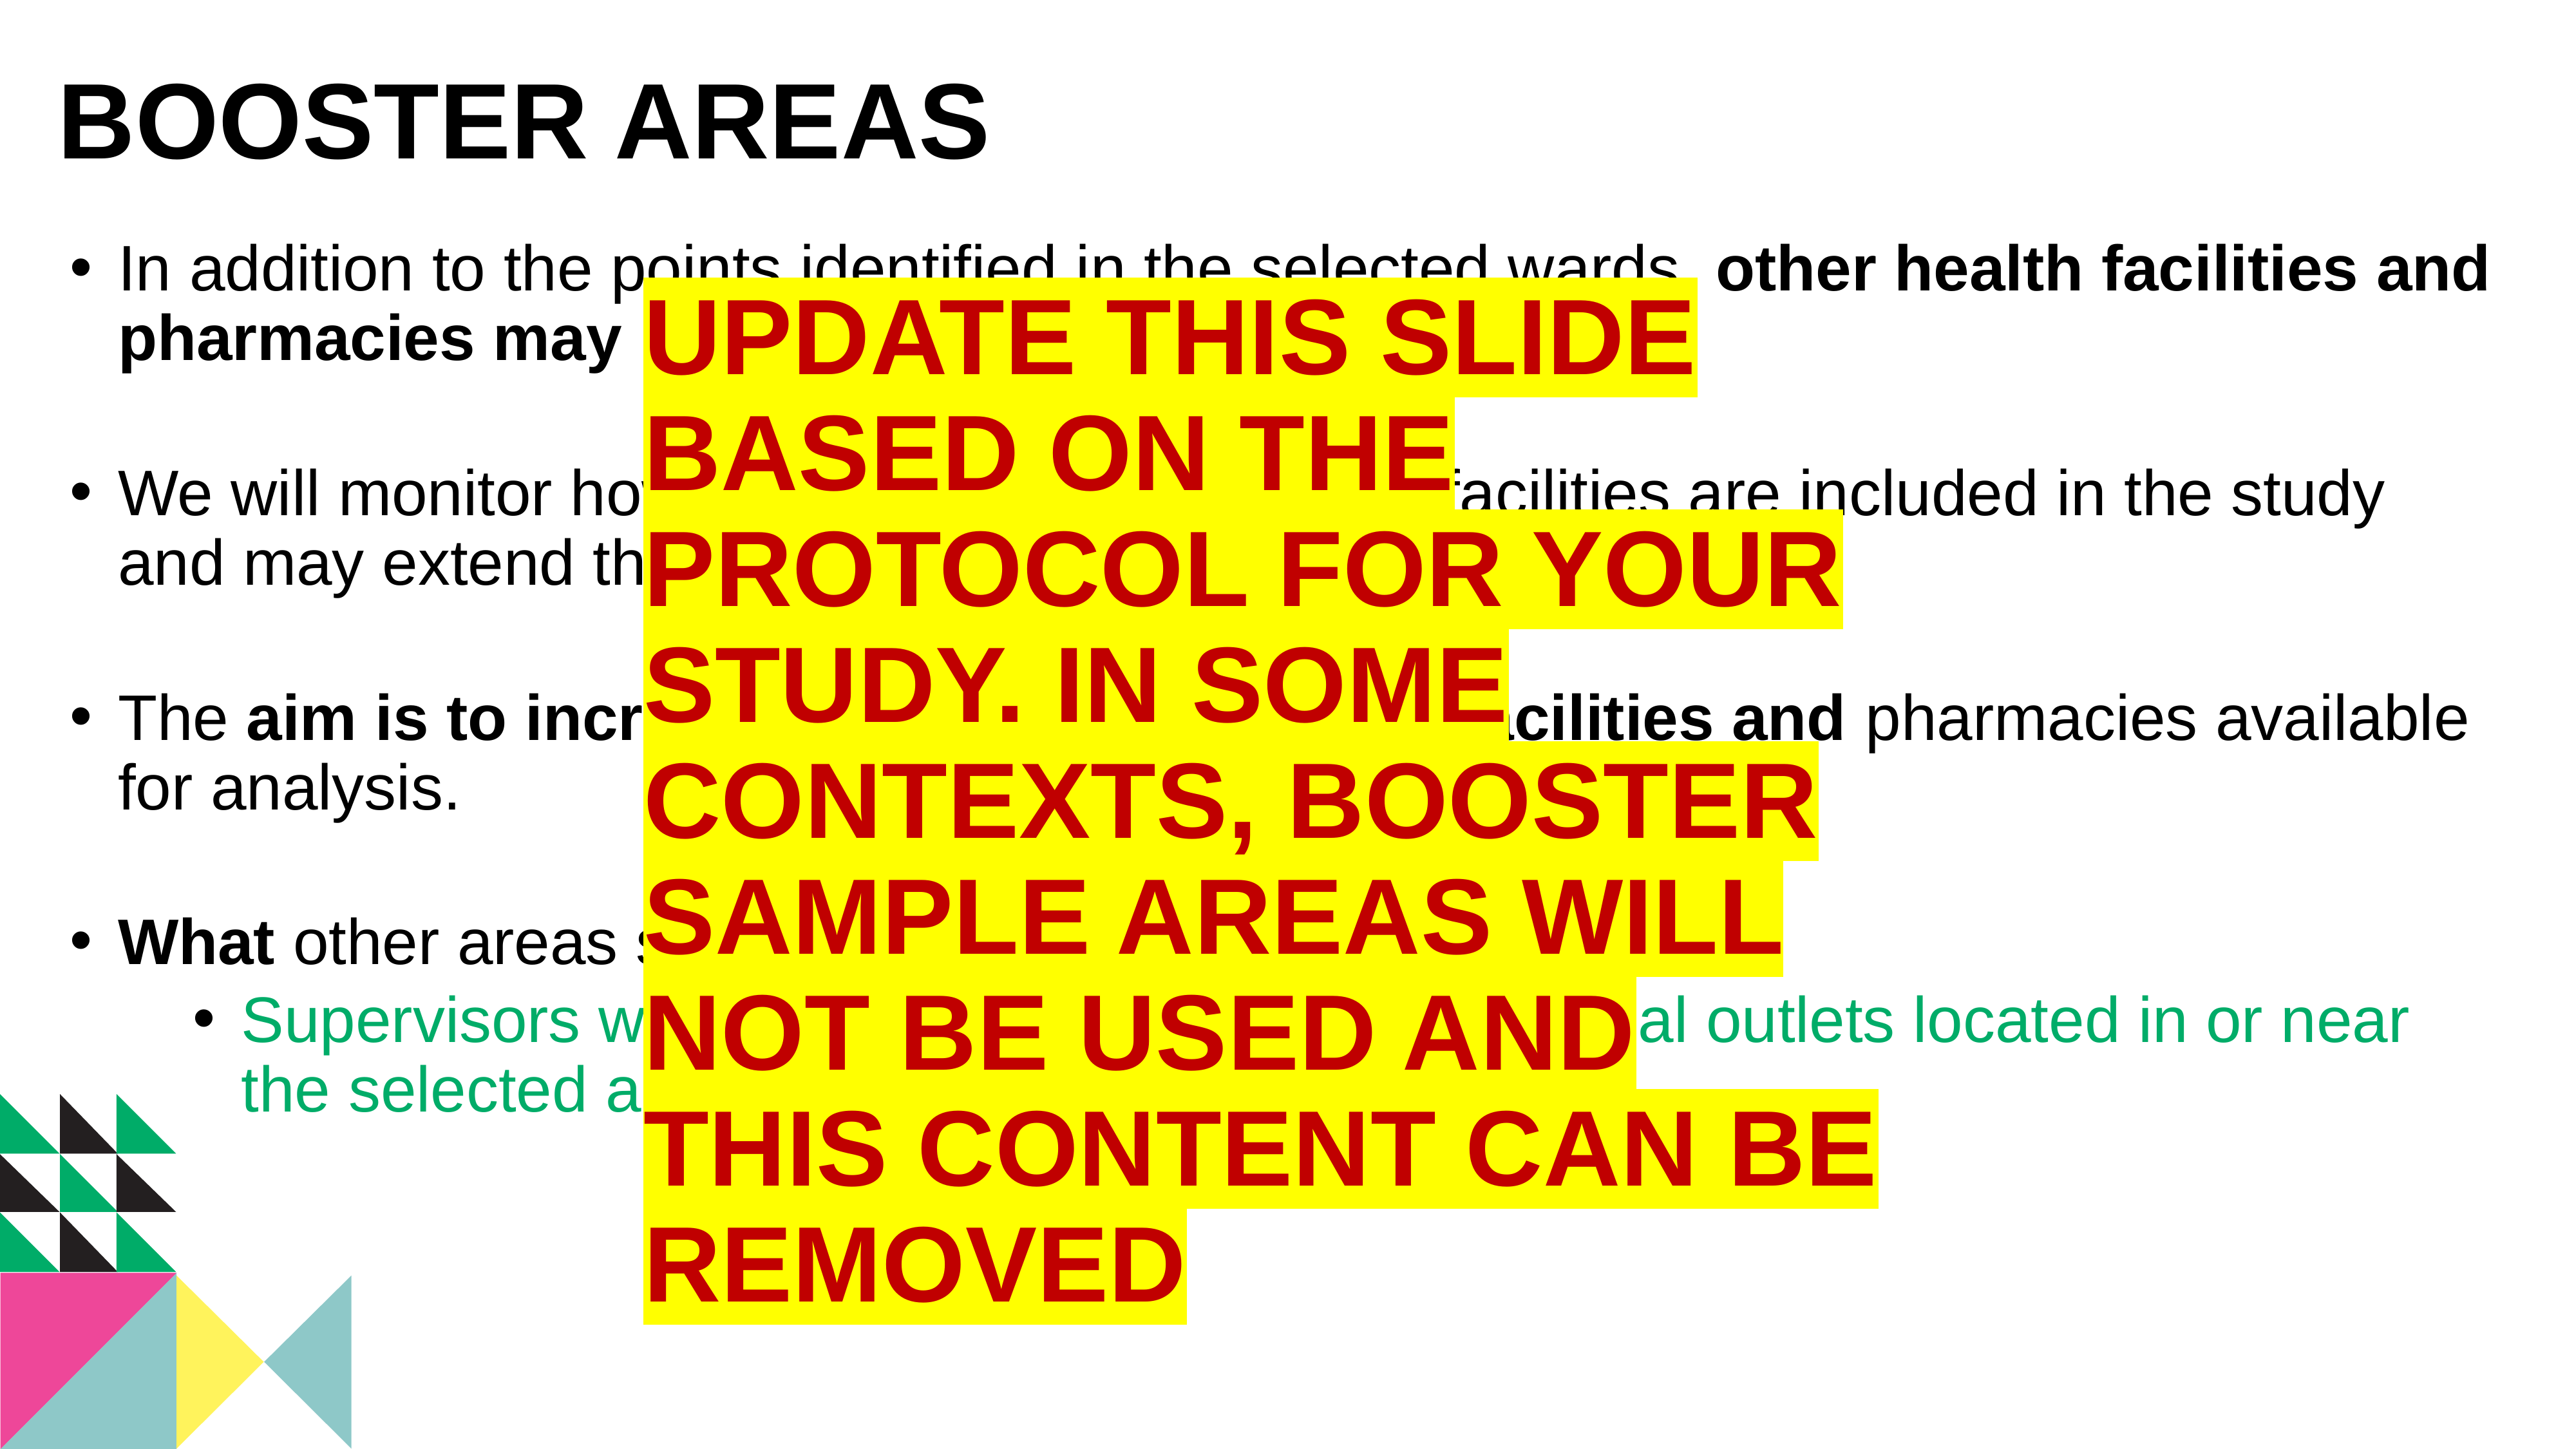

BOOSTER AREAS
In addition to the points identified in the selected wards, other health facilities and pharmacies may be visited.

We will monitor how many pharmacies/ health facilities are included in the study and may extend the collection to some nearby outlets.

The aim is to increase the number of health facilities and pharmacies available for analysis.

What other areas should we visit?
Supervisors will be provided with a list of additional outlets located in or near the selected areas

Update this slide based on the protocol for your study. In some contexts, booster sample areas will not be used and this content can be removed